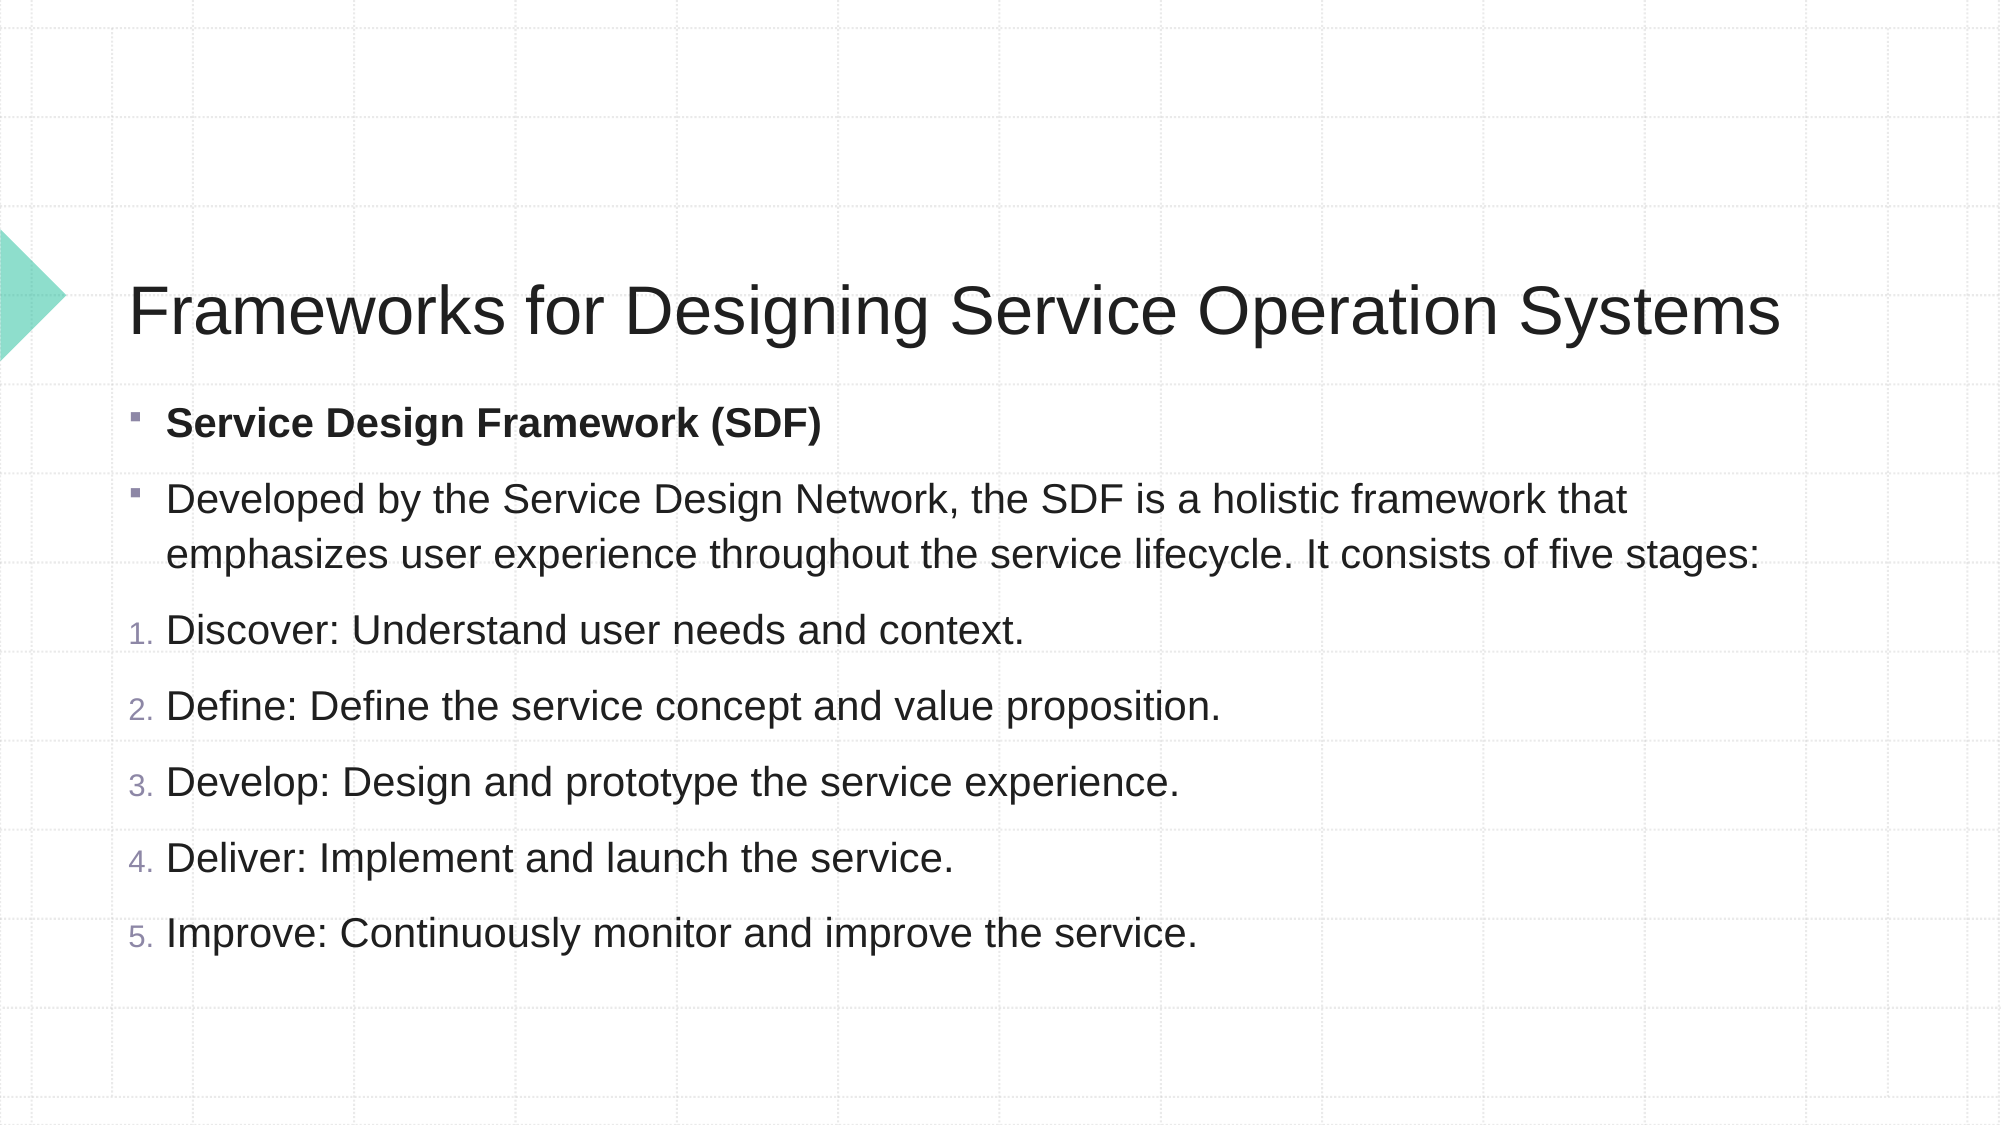

# Frameworks for Designing Service Operation Systems
Service Design Framework (SDF)
Developed by the Service Design Network, the SDF is a holistic framework that emphasizes user experience throughout the service lifecycle. It consists of five stages:
Discover: Understand user needs and context.
Define: Define the service concept and value proposition.
Develop: Design and prototype the service experience.
Deliver: Implement and launch the service.
Improve: Continuously monitor and improve the service.